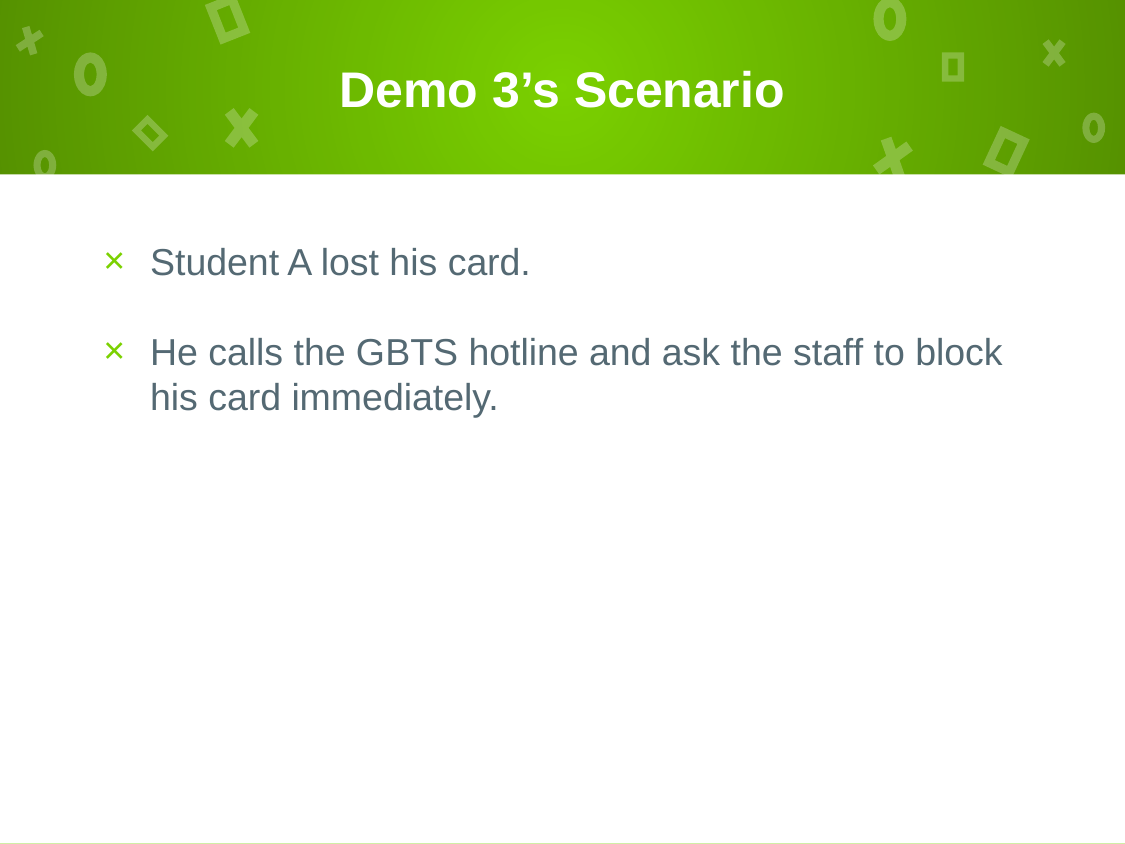

# Demo 3’s Scenario
Student A lost his card.

He calls the GBTS hotline and ask the staff to block his card immediately.